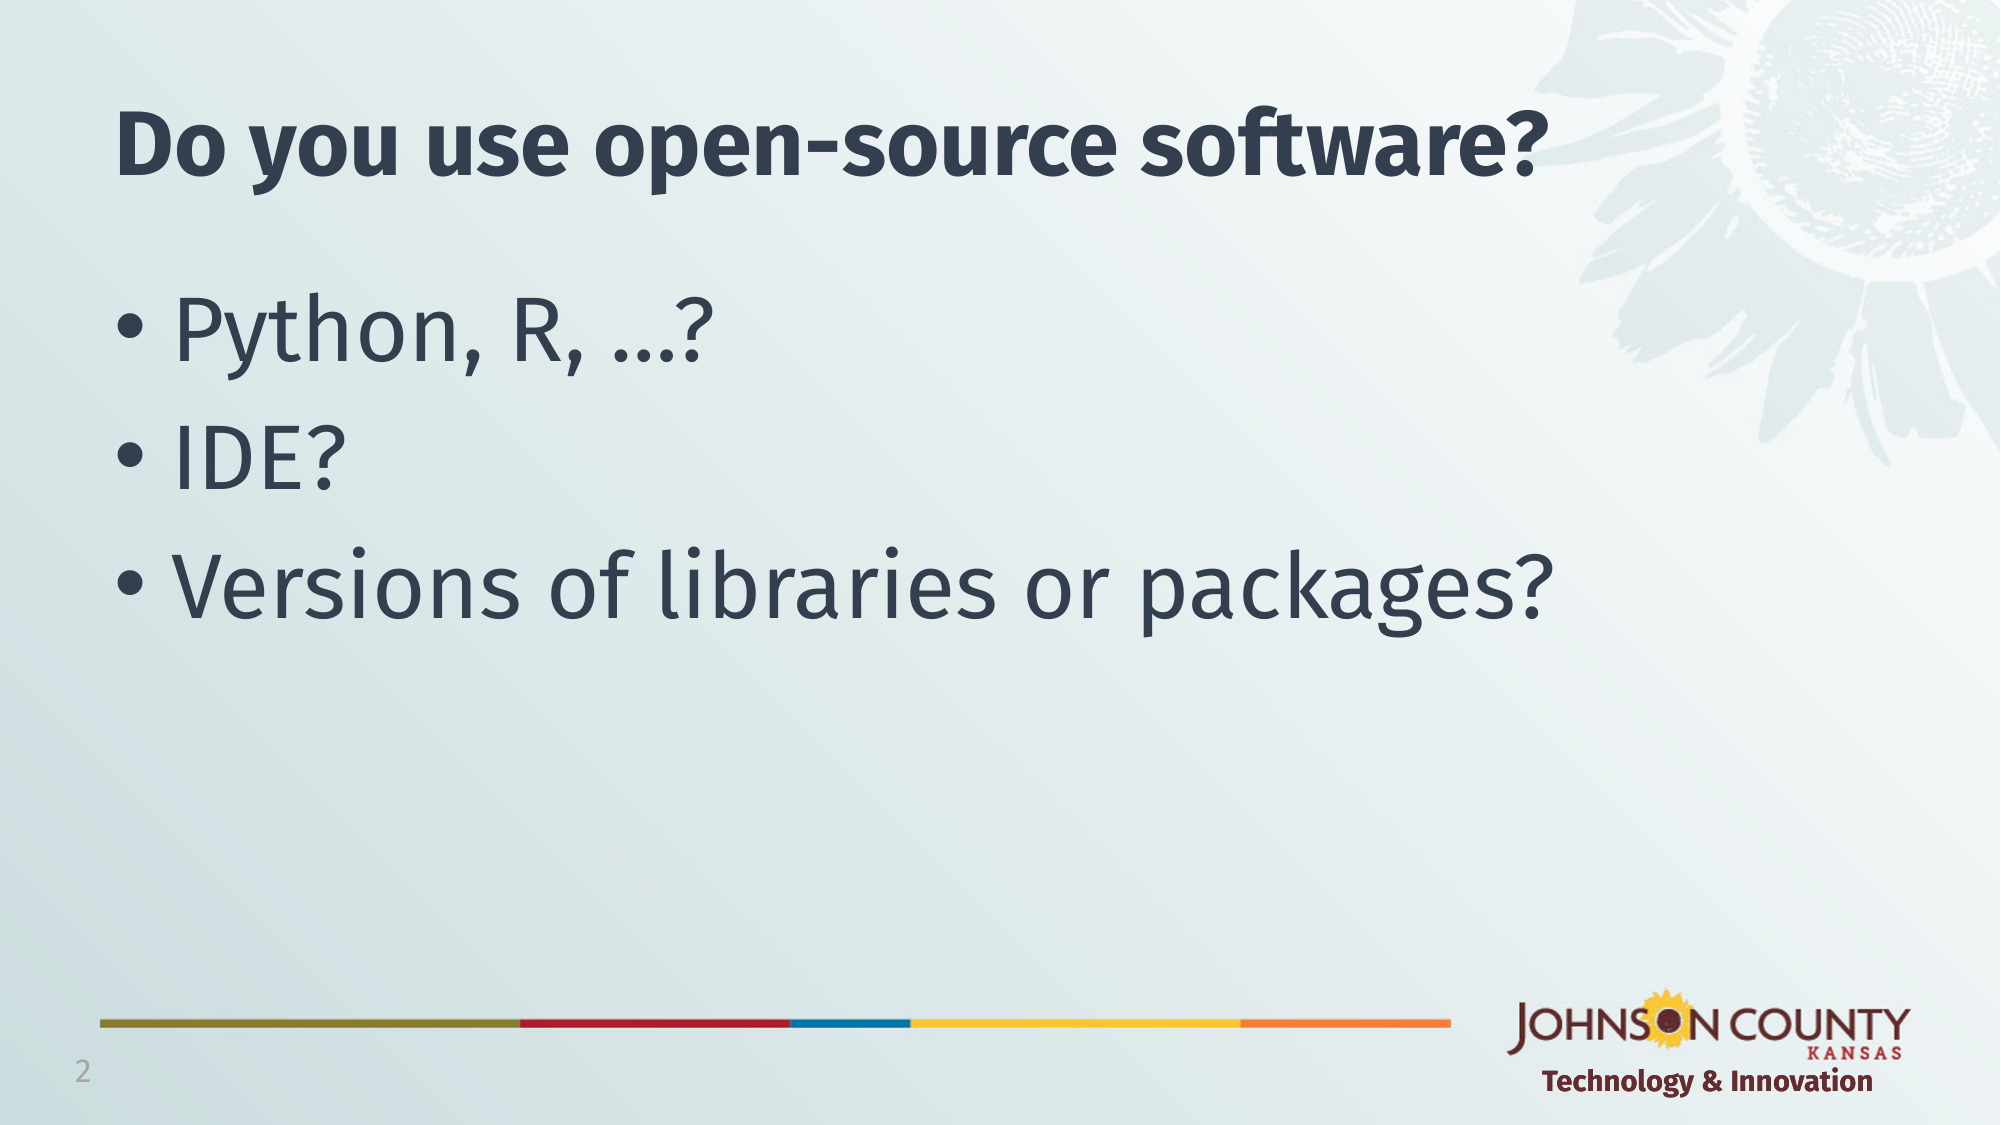

# Do you use open-source software?
Python, R, …?
IDE?
Versions of libraries or packages?